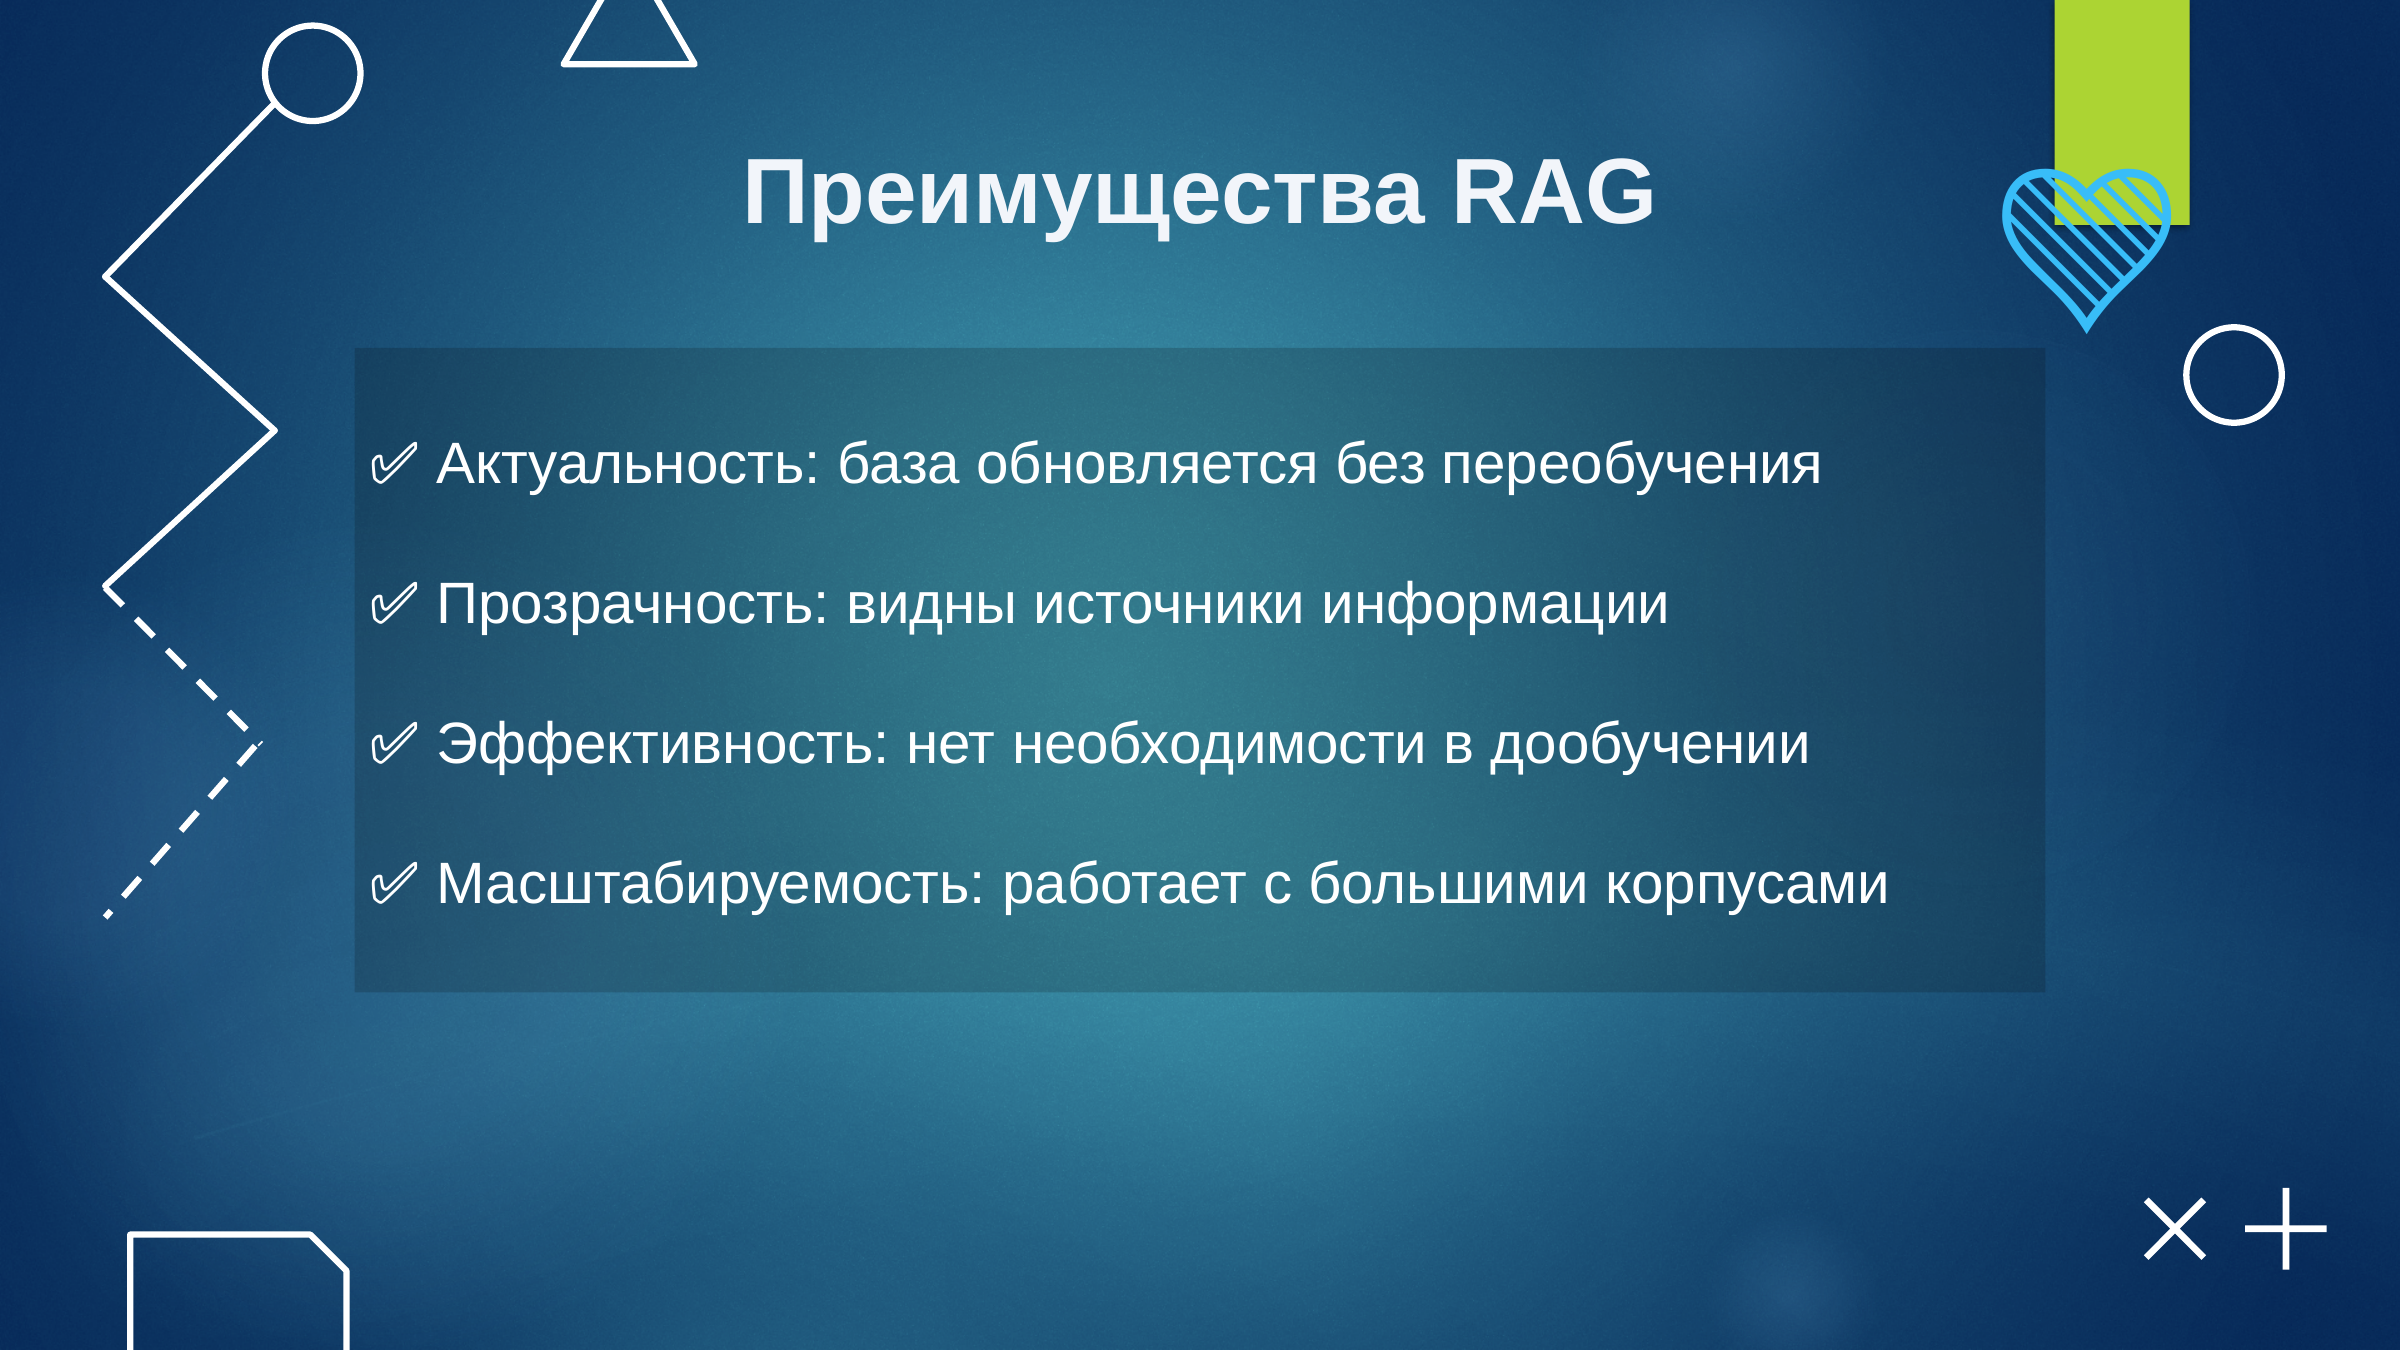

💚
Преимущества RAG

✅ Актуальность: база обновляется без переобучения

✅ Прозрачность: видны источники информации

✅ Эффективность: нет необходимости в дообучении

✅ Масштабируемость: работает с большими корпусами